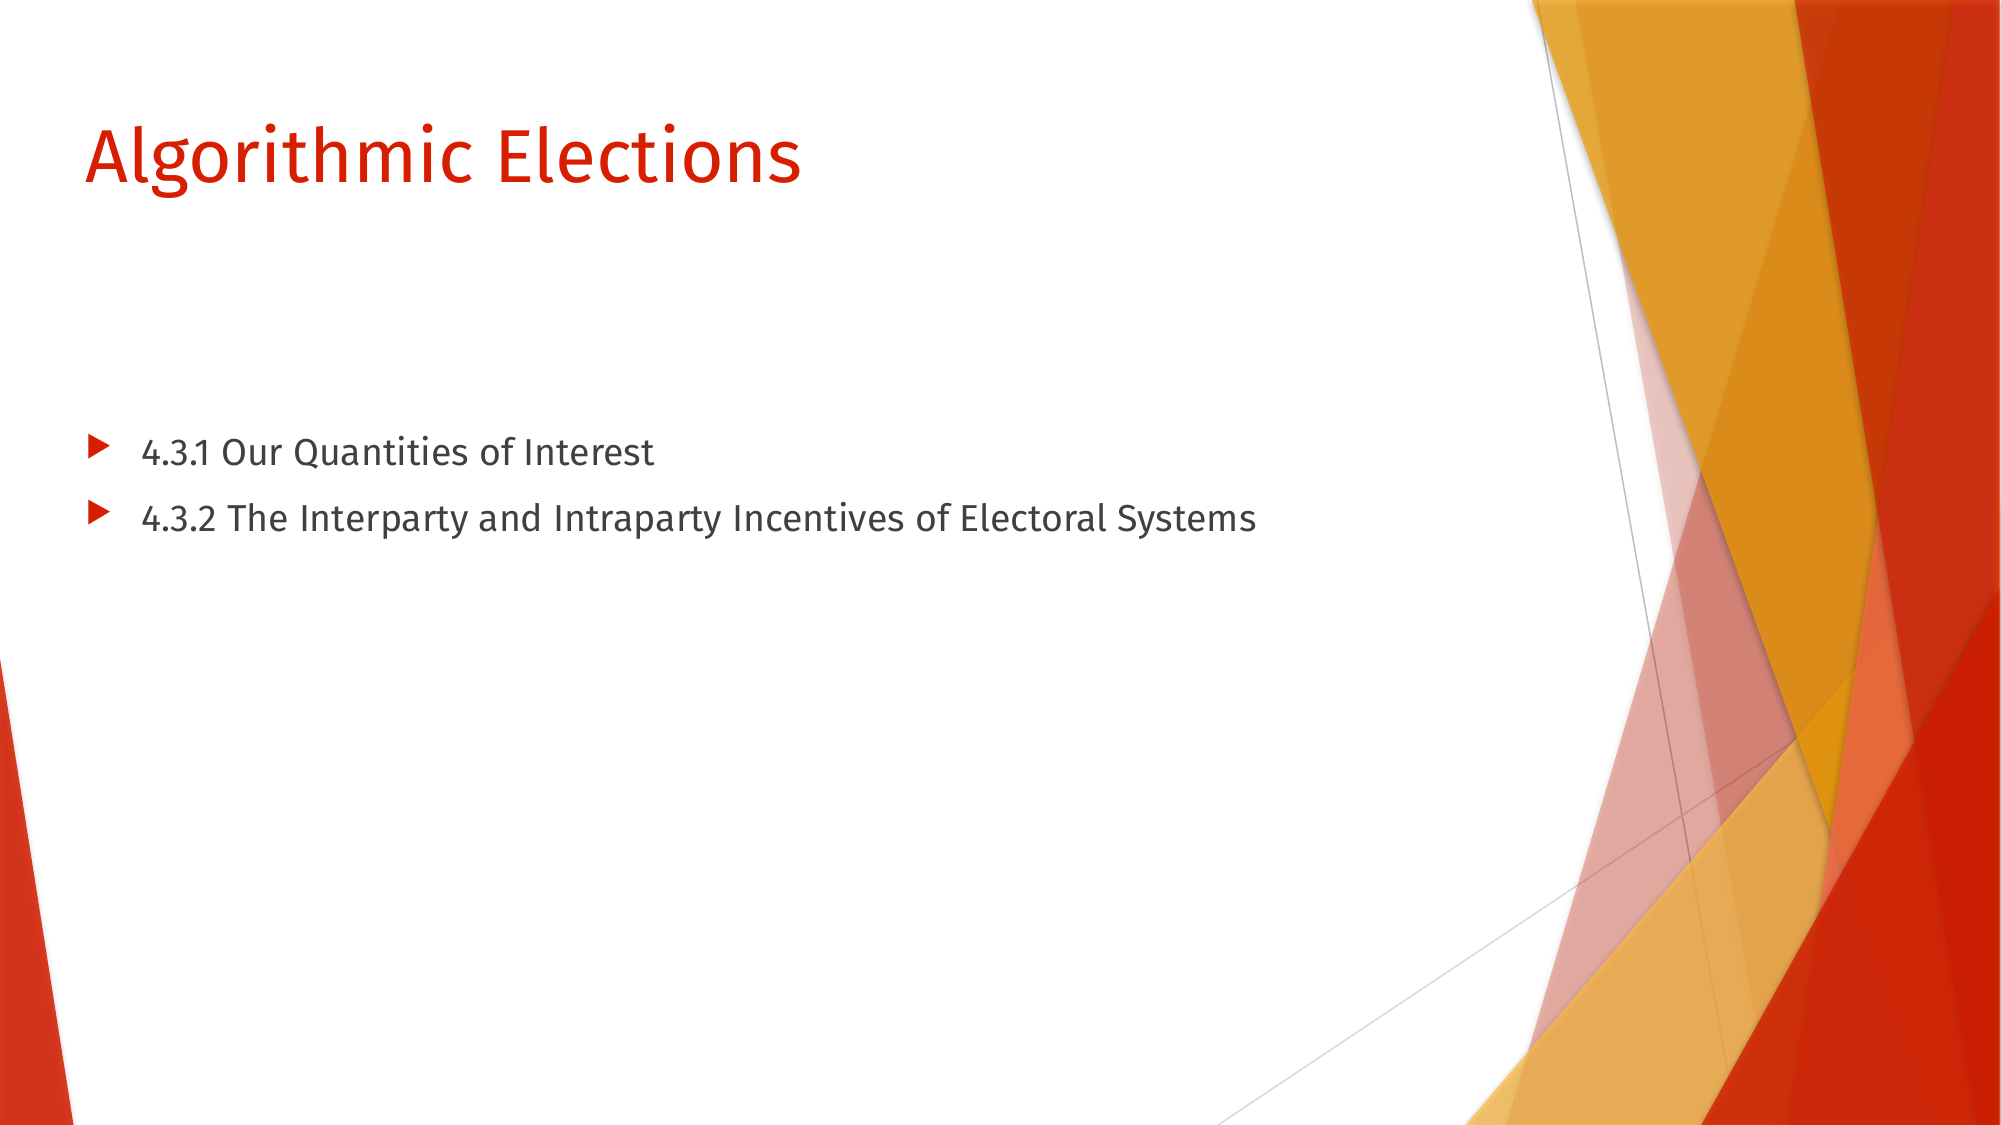

# Algorithmic Elections

4.3.1 Our Quantities of Interest
4.3.2 The Interparty and Intraparty Incentives of Electoral Systems